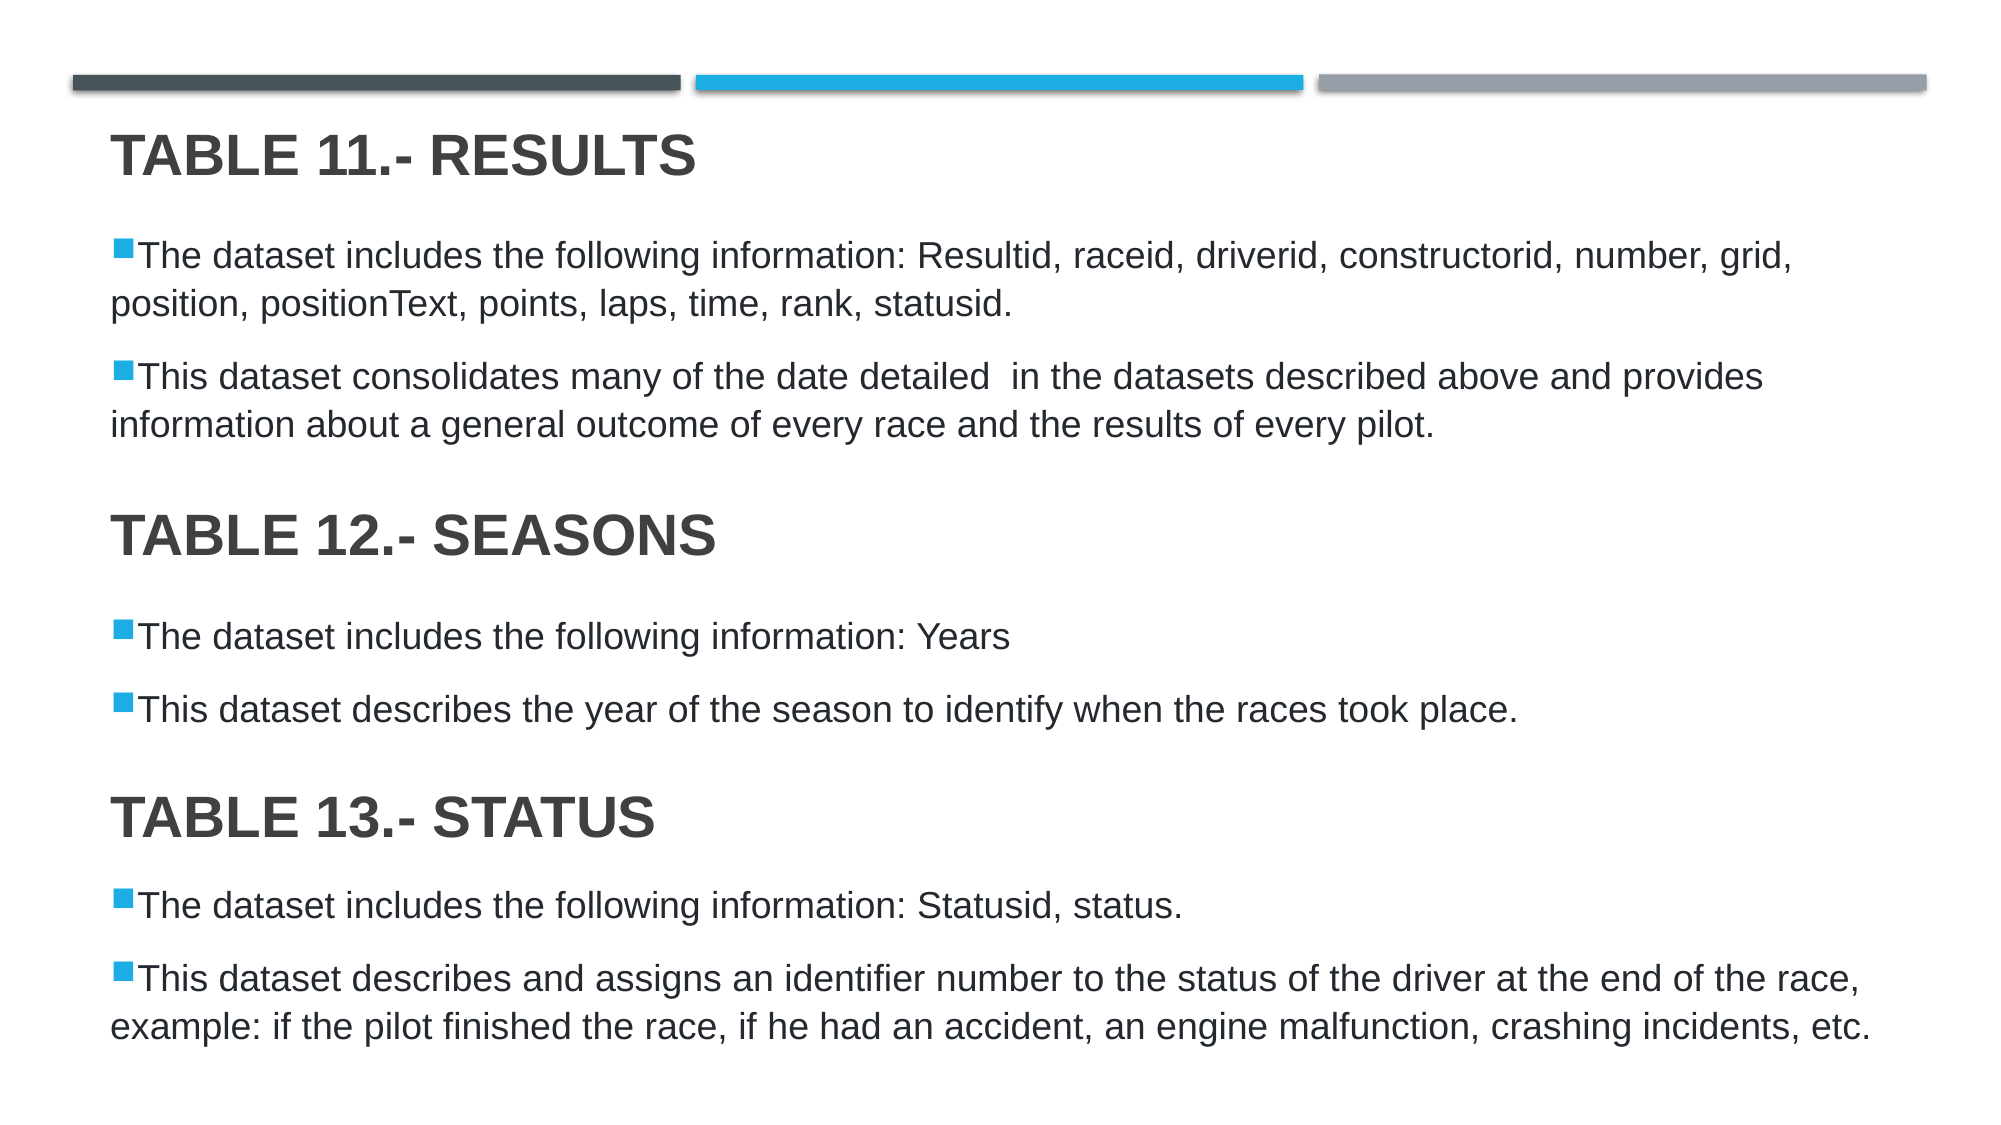

# Table 11.- Results
The dataset includes the following information: Resultid, raceid, driverid, constructorid, number, grid, position, positionText, points, laps, time, rank, statusid.
This dataset consolidates many of the date detailed  in the datasets described above and provides information about a general outcome of every race and the results of every pilot.
The dataset includes the following information: Years
This dataset describes the year of the season to identify when the races took place.
Table 12.- Seasons
Table 13.- Status
The dataset includes the following information: Statusid, status.
This dataset describes and assigns an identifier number to the status of the driver at the end of the race, example: if the pilot finished the race, if he had an accident, an engine malfunction, crashing incidents, etc.